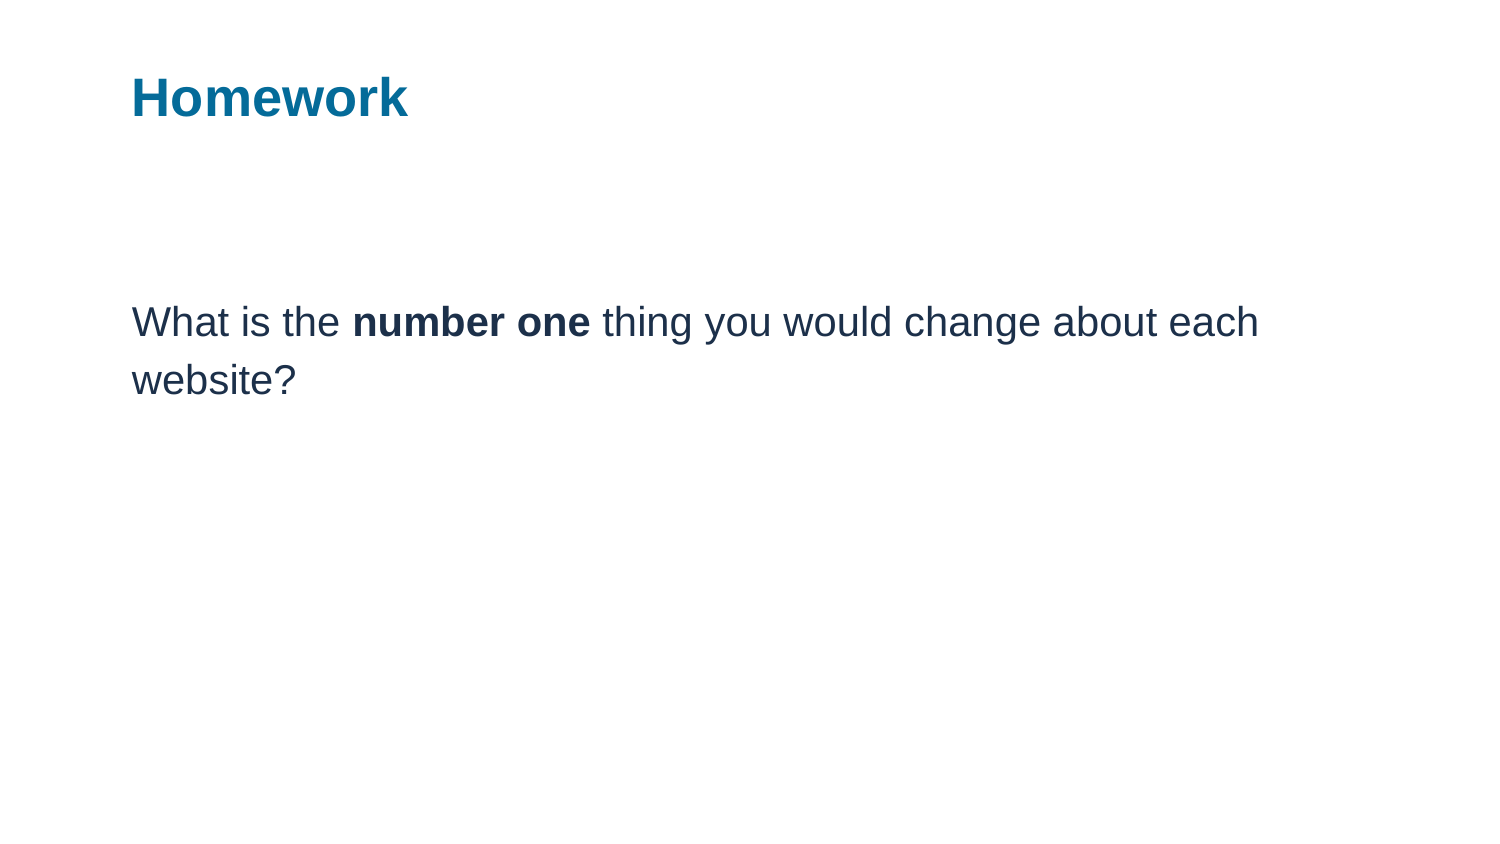

# Homework
What is the number one thing you would change about each website?